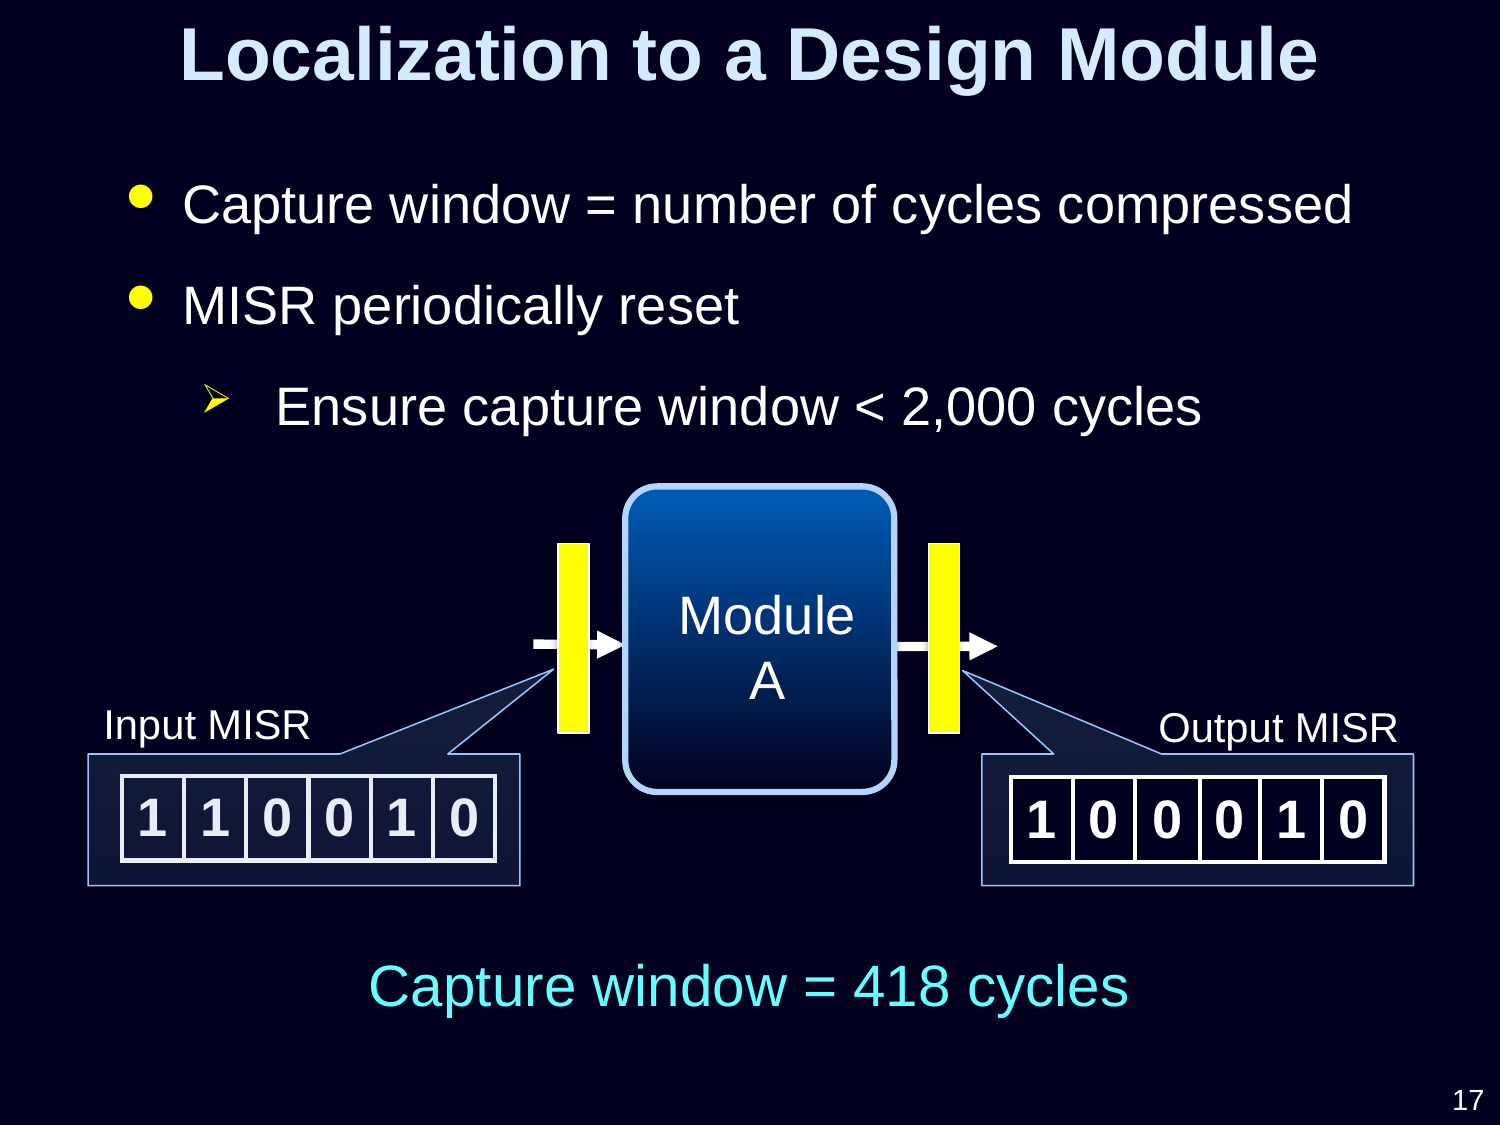

Localization to a Design Module
Capture window = number of cycles compressed
MISR periodically reset
Ensure capture window < 2,000 cycles

Module A

Input MISR
Output MISR

| 1 | 1 | 0 | 0 | 1 | 0 |
| --- | --- | --- | --- | --- | --- |
| 1 | 0 | 0 | 0 | 1 | 0 |
| --- | --- | --- | --- | --- | --- |
Capture window = 418 cycles
17